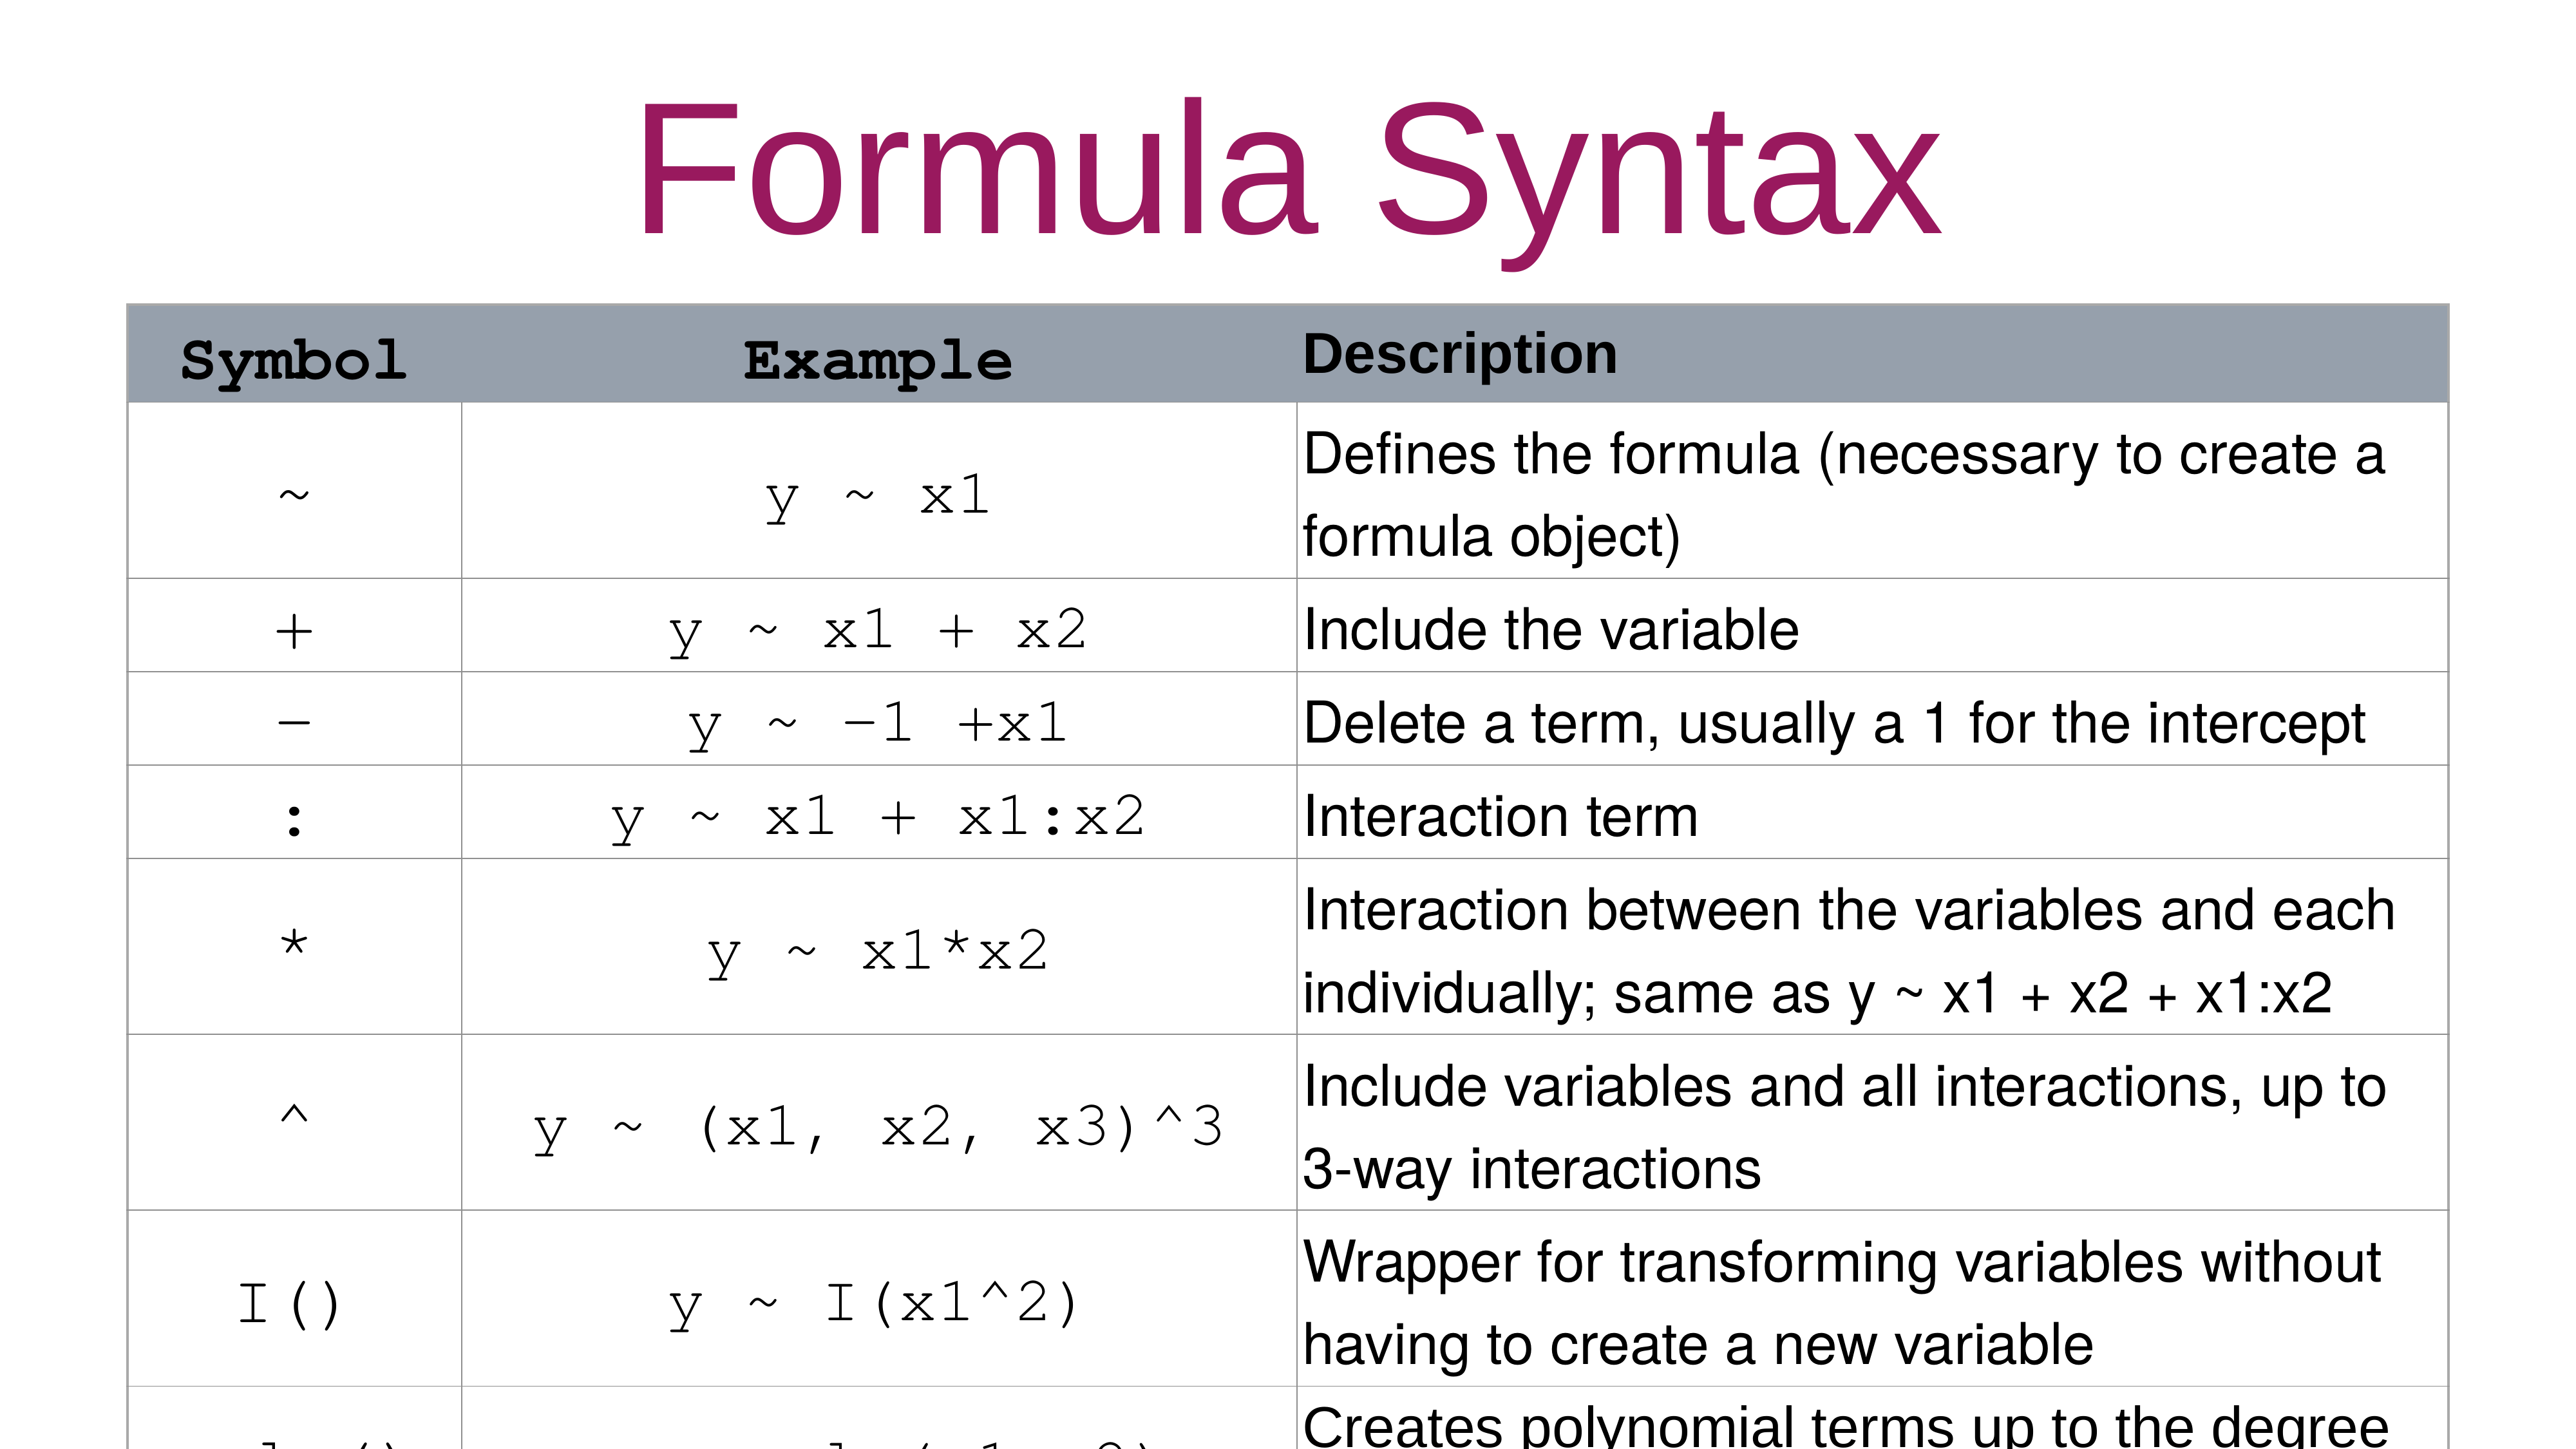

Formula Syntax
| Symbol | Example | Description |
| --- | --- | --- |
| ~ | y ~ x1 | Defines the formula (necessary to create a formula object) |
| + | y ~ x1 + x2 | Include the variable |
| - | y ~ -1 +x1 | Delete a term, usually a 1 for the intercept |
| : | y ~ x1 + x1:x2 | Interaction term |
| \* | y ~ x1\*x2 | Interaction between the variables and each individually; same as y ~ x1 + x2 + x1:x2 |
| ^ | y ~ (x1, x2, x3)^3 | Include variables and all interactions, up to 3-way interactions |
| I() | y ~ I(x1^2) | Wrapper for transforming variables without having to create a new variable |
| poly() | y ~ poly(x1, 2) | Creates polynomial terms up to the degree specified |